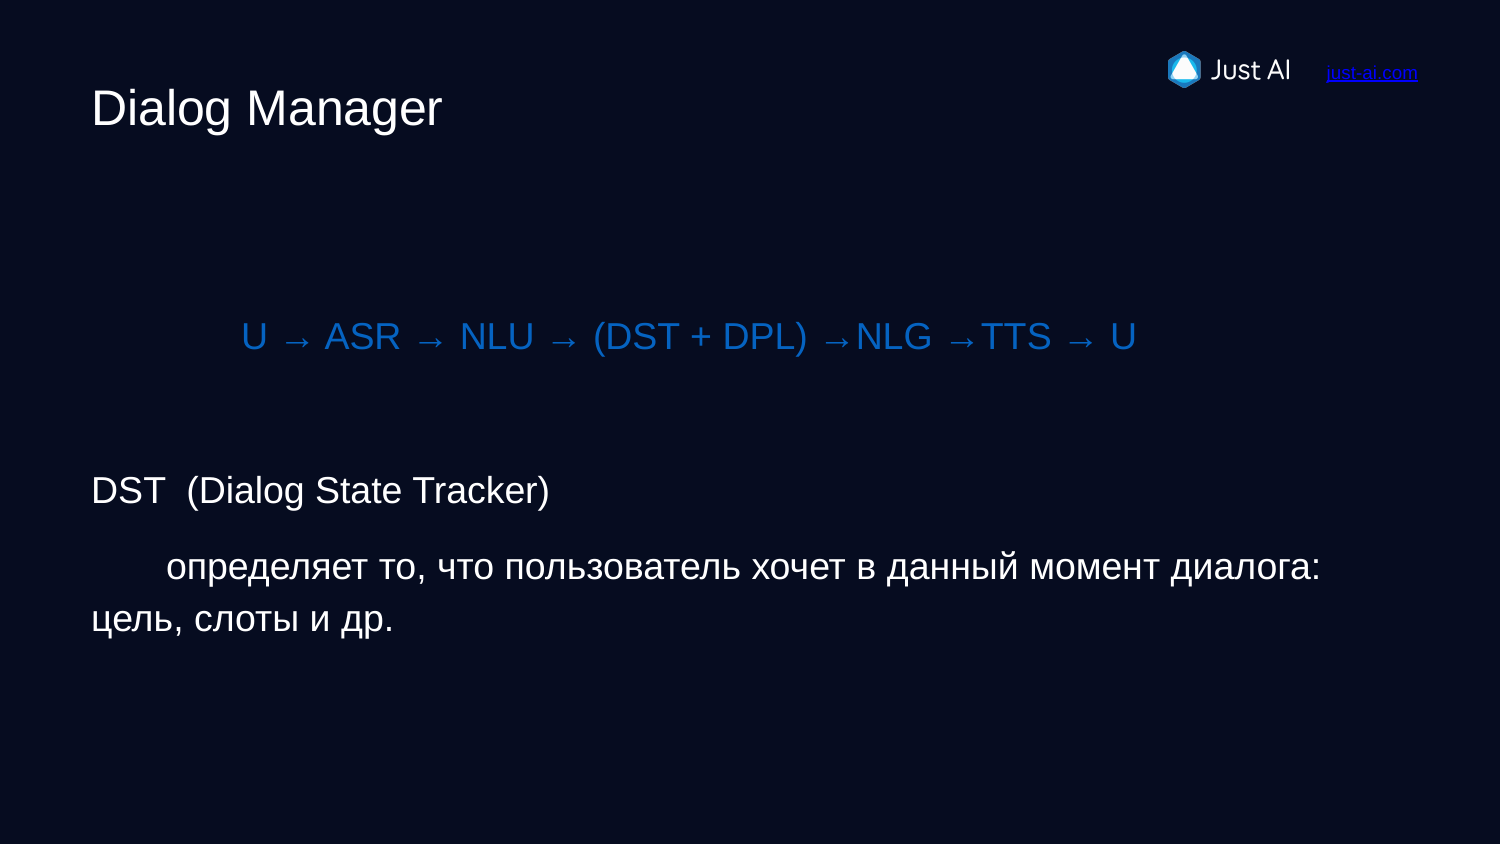

# Dialog Manager

U → ASR → NLU → (DST + DPL) →NLG →TTS → U

DST  (Dialog State Tracker)
определяет то, что пользователь хочет в данный момент диалога: цель, слоты и др.